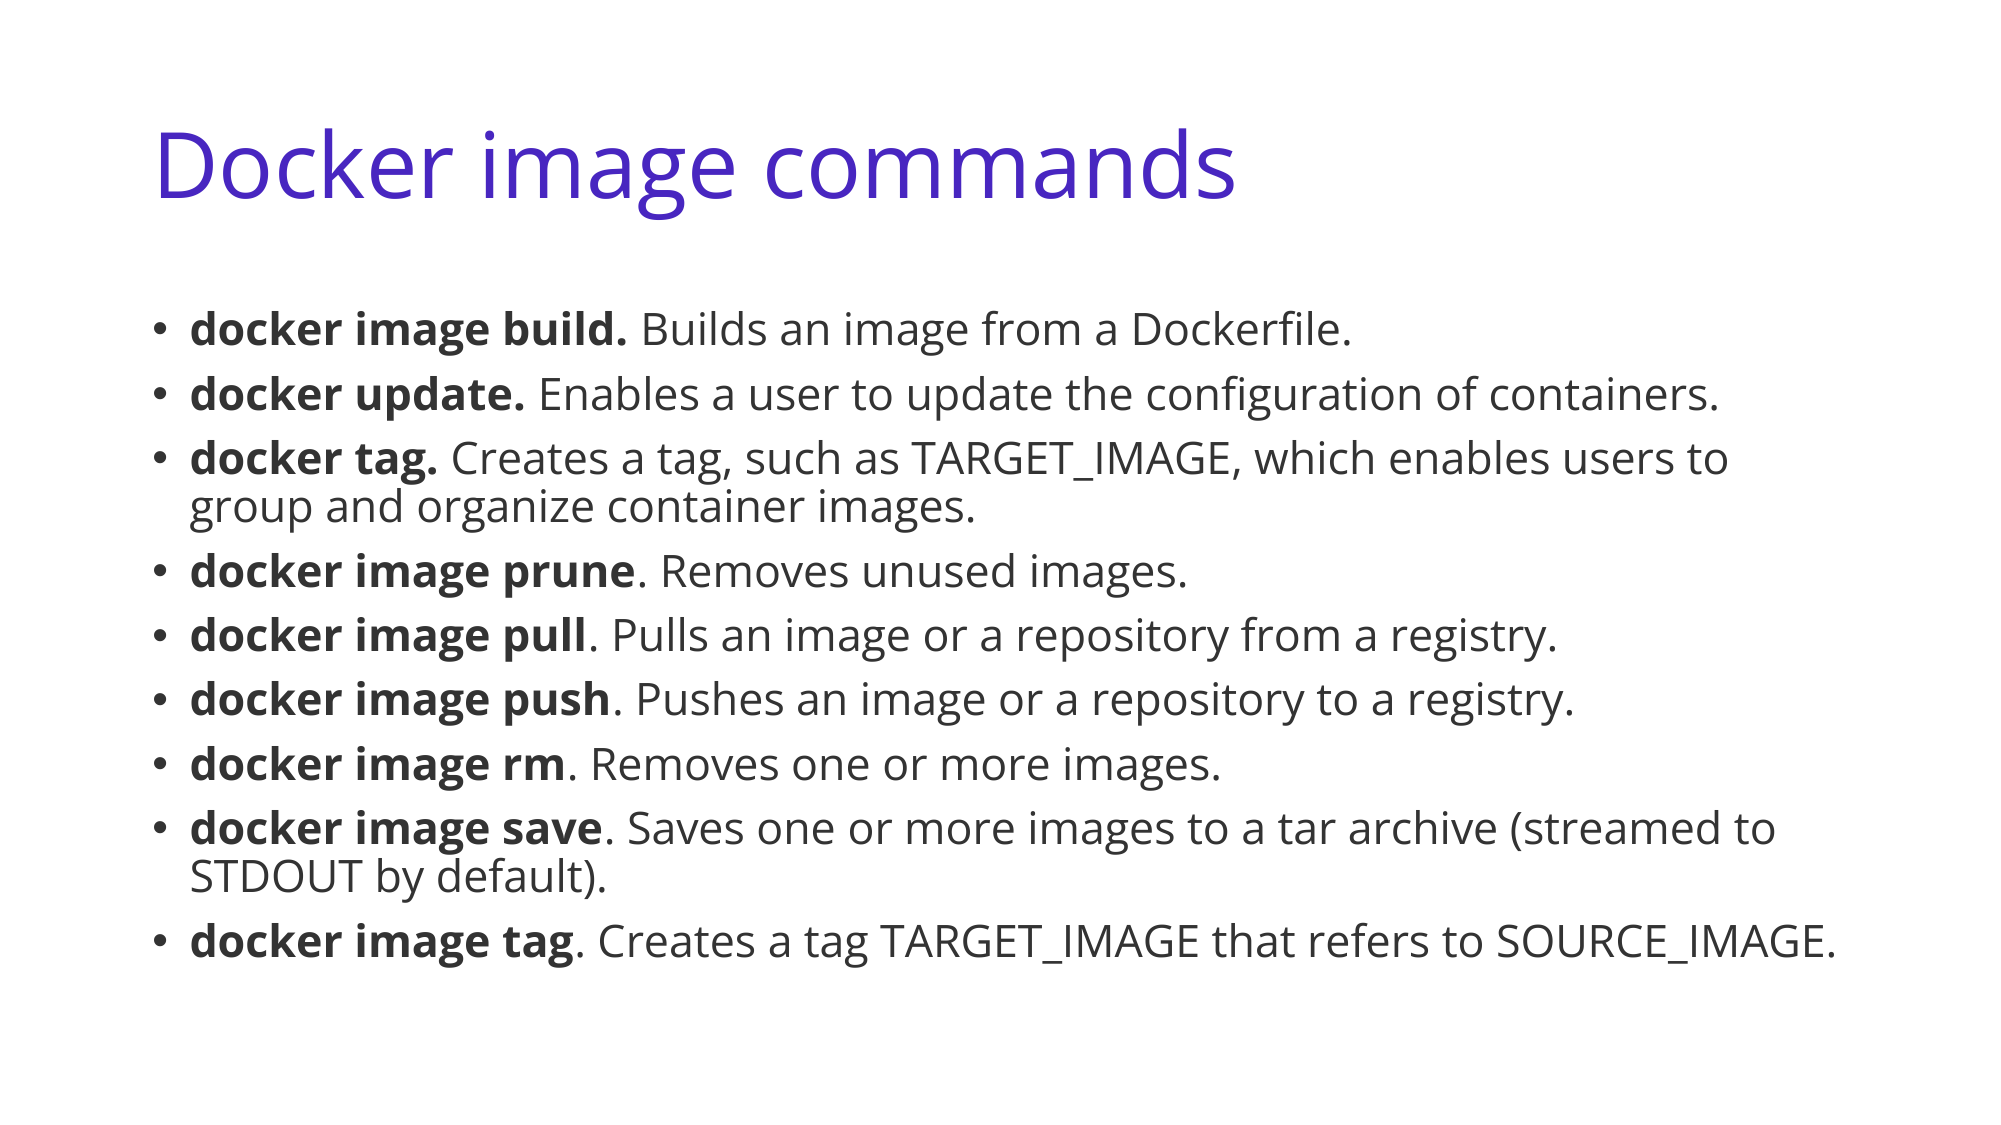

# Docker image commands
docker image build. Builds an image from a Dockerfile.
docker update. Enables a user to update the configuration of containers.
docker tag. Creates a tag, such as TARGET_IMAGE, which enables users to group and organize container images.
docker image prune. Removes unused images.
docker image pull. Pulls an image or a repository from a registry.
docker image push. Pushes an image or a repository to a registry.
docker image rm. Removes one or more images.
docker image save. Saves one or more images to a tar archive (streamed to STDOUT by default).
docker image tag. Creates a tag TARGET_IMAGE that refers to SOURCE_IMAGE.